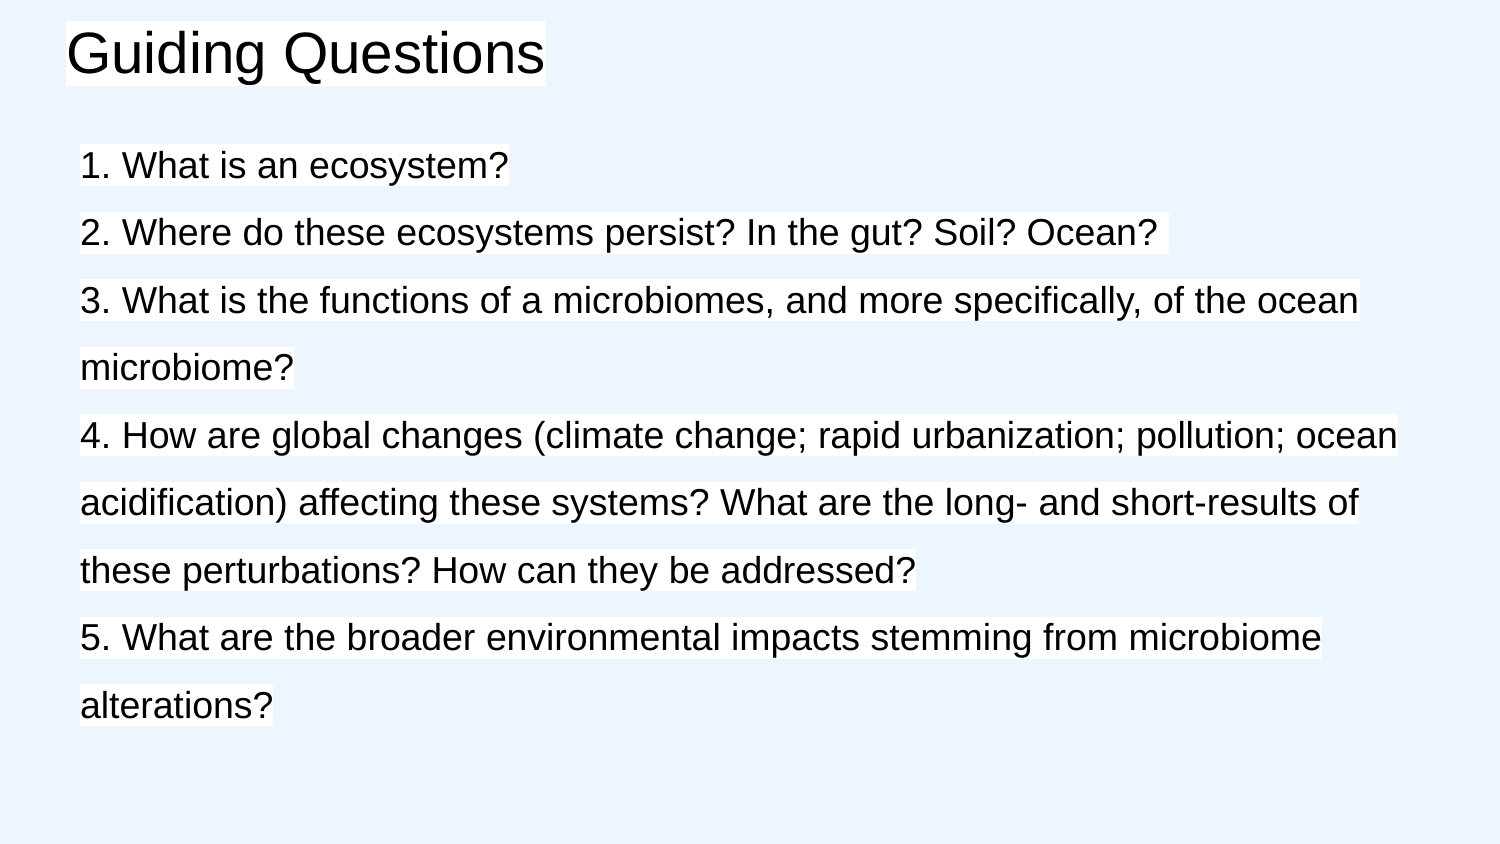

# Guiding Questions
1. What is an ecosystem?
2. Where do these ecosystems persist? In the gut? Soil? Ocean?
3. What is the functions of a microbiomes, and more specifically, of the ocean microbiome?
4. How are global changes (climate change; rapid urbanization; pollution; ocean acidification) affecting these systems? What are the long- and short-results of these perturbations? How can they be addressed?
5. What are the broader environmental impacts stemming from microbiome alterations?